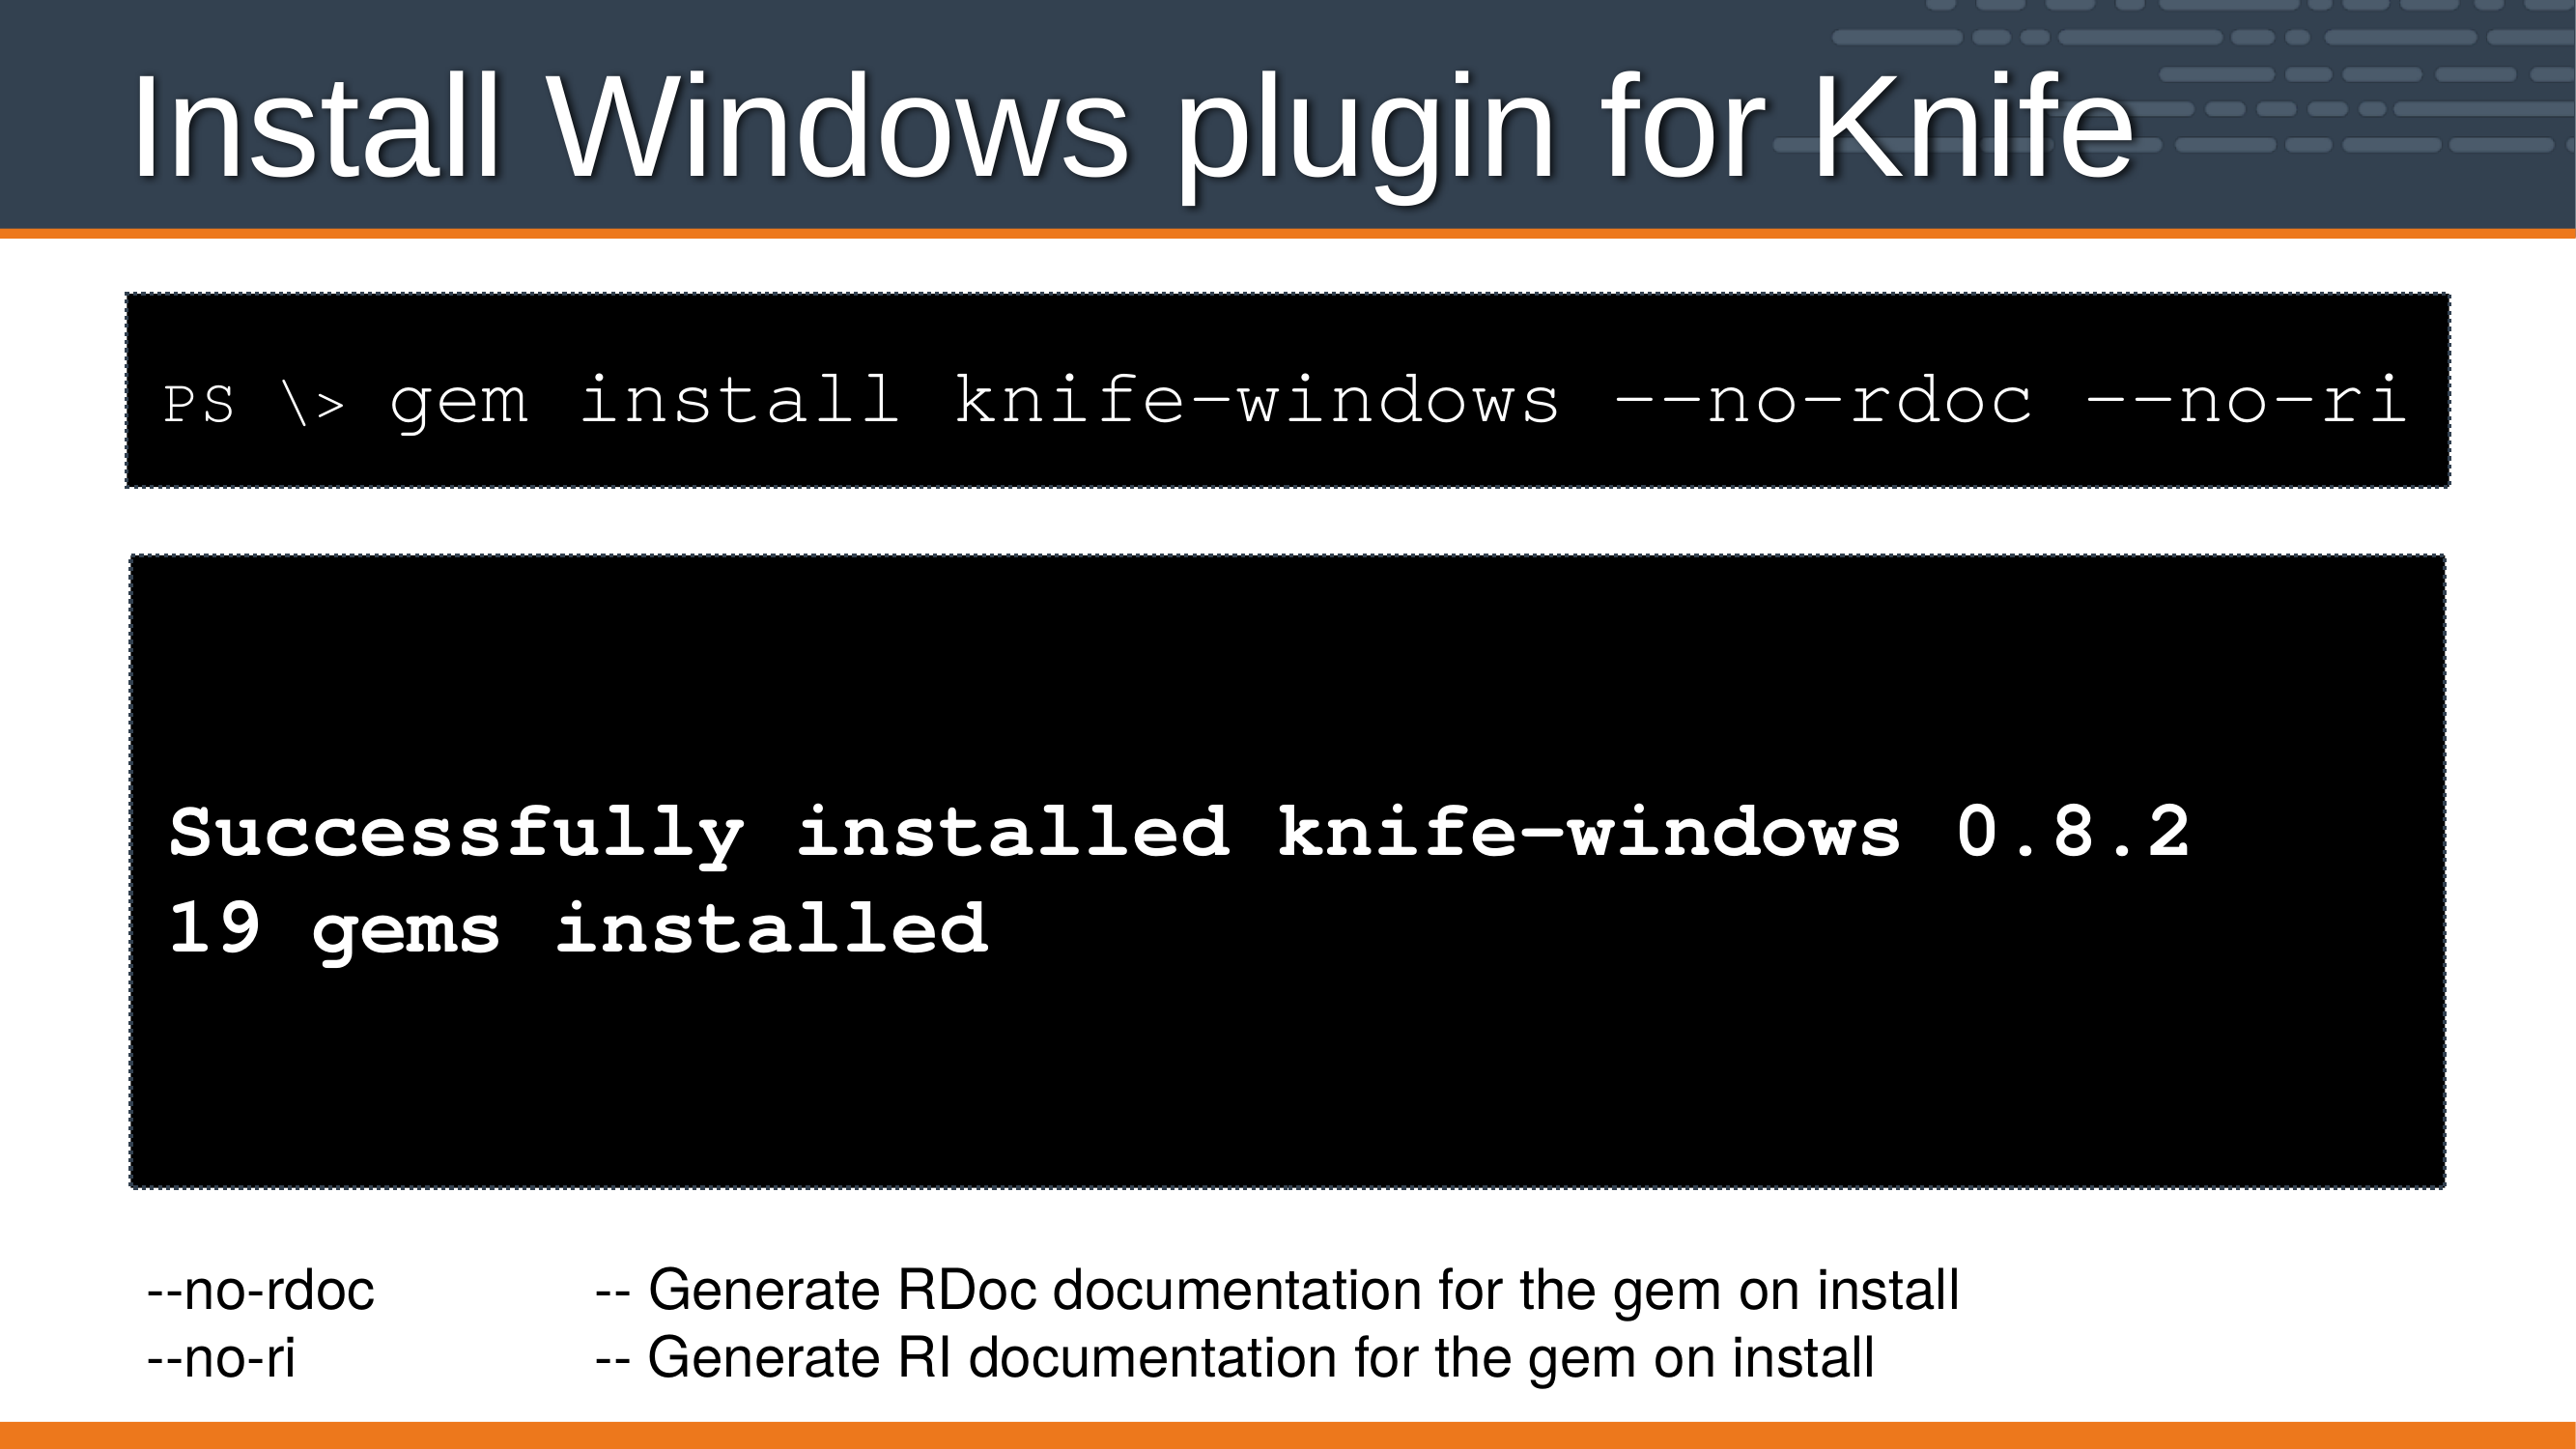

# Install Windows plugin for Knife

PS \> gem install knife-windows --no-rdoc --no-ri

Successfully installed knife-windows 0.8.2
19 gems installed
--no-rdoc              -- Generate RDoc documentation for the gem on install
--no-ri                   -- Generate RI documentation for the gem on install